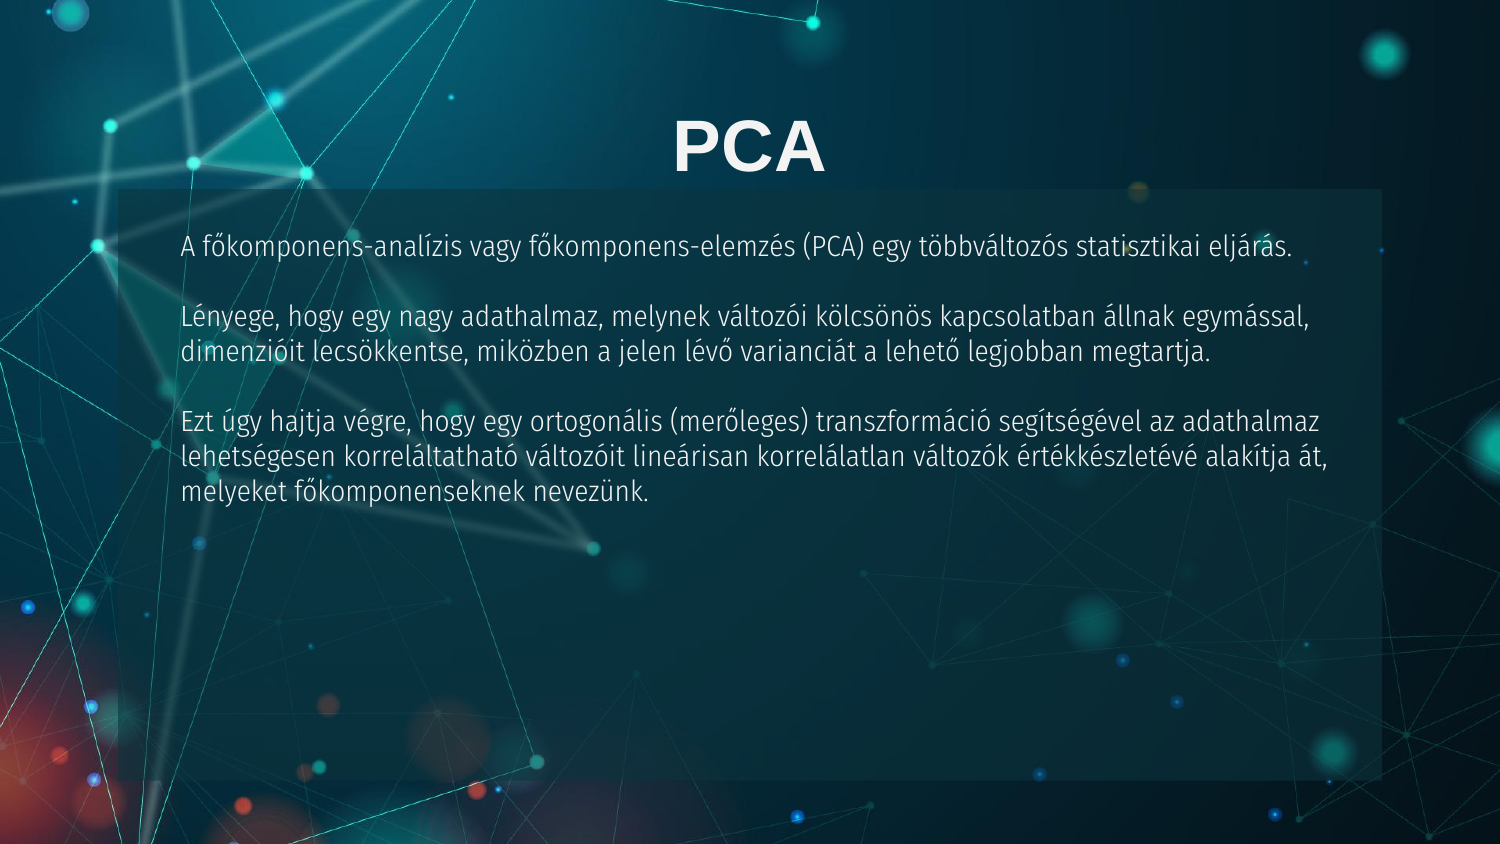

# PCA
A főkomponens-analízis vagy főkomponens-elemzés (PCA) egy többváltozós statisztikai eljárás.

Lényege, hogy egy nagy adathalmaz, melynek változói kölcsönös kapcsolatban állnak egymással, dimenzióit lecsökkentse, miközben a jelen lévő varianciát a lehető legjobban megtartja.

Ezt úgy hajtja végre, hogy egy ortogonális (merőleges) transzformáció segítségével az adathalmaz lehetségesen korreláltatható változóit lineárisan korrelálatlan változók értékkészletévé alakítja át, melyeket főkomponenseknek nevezünk.